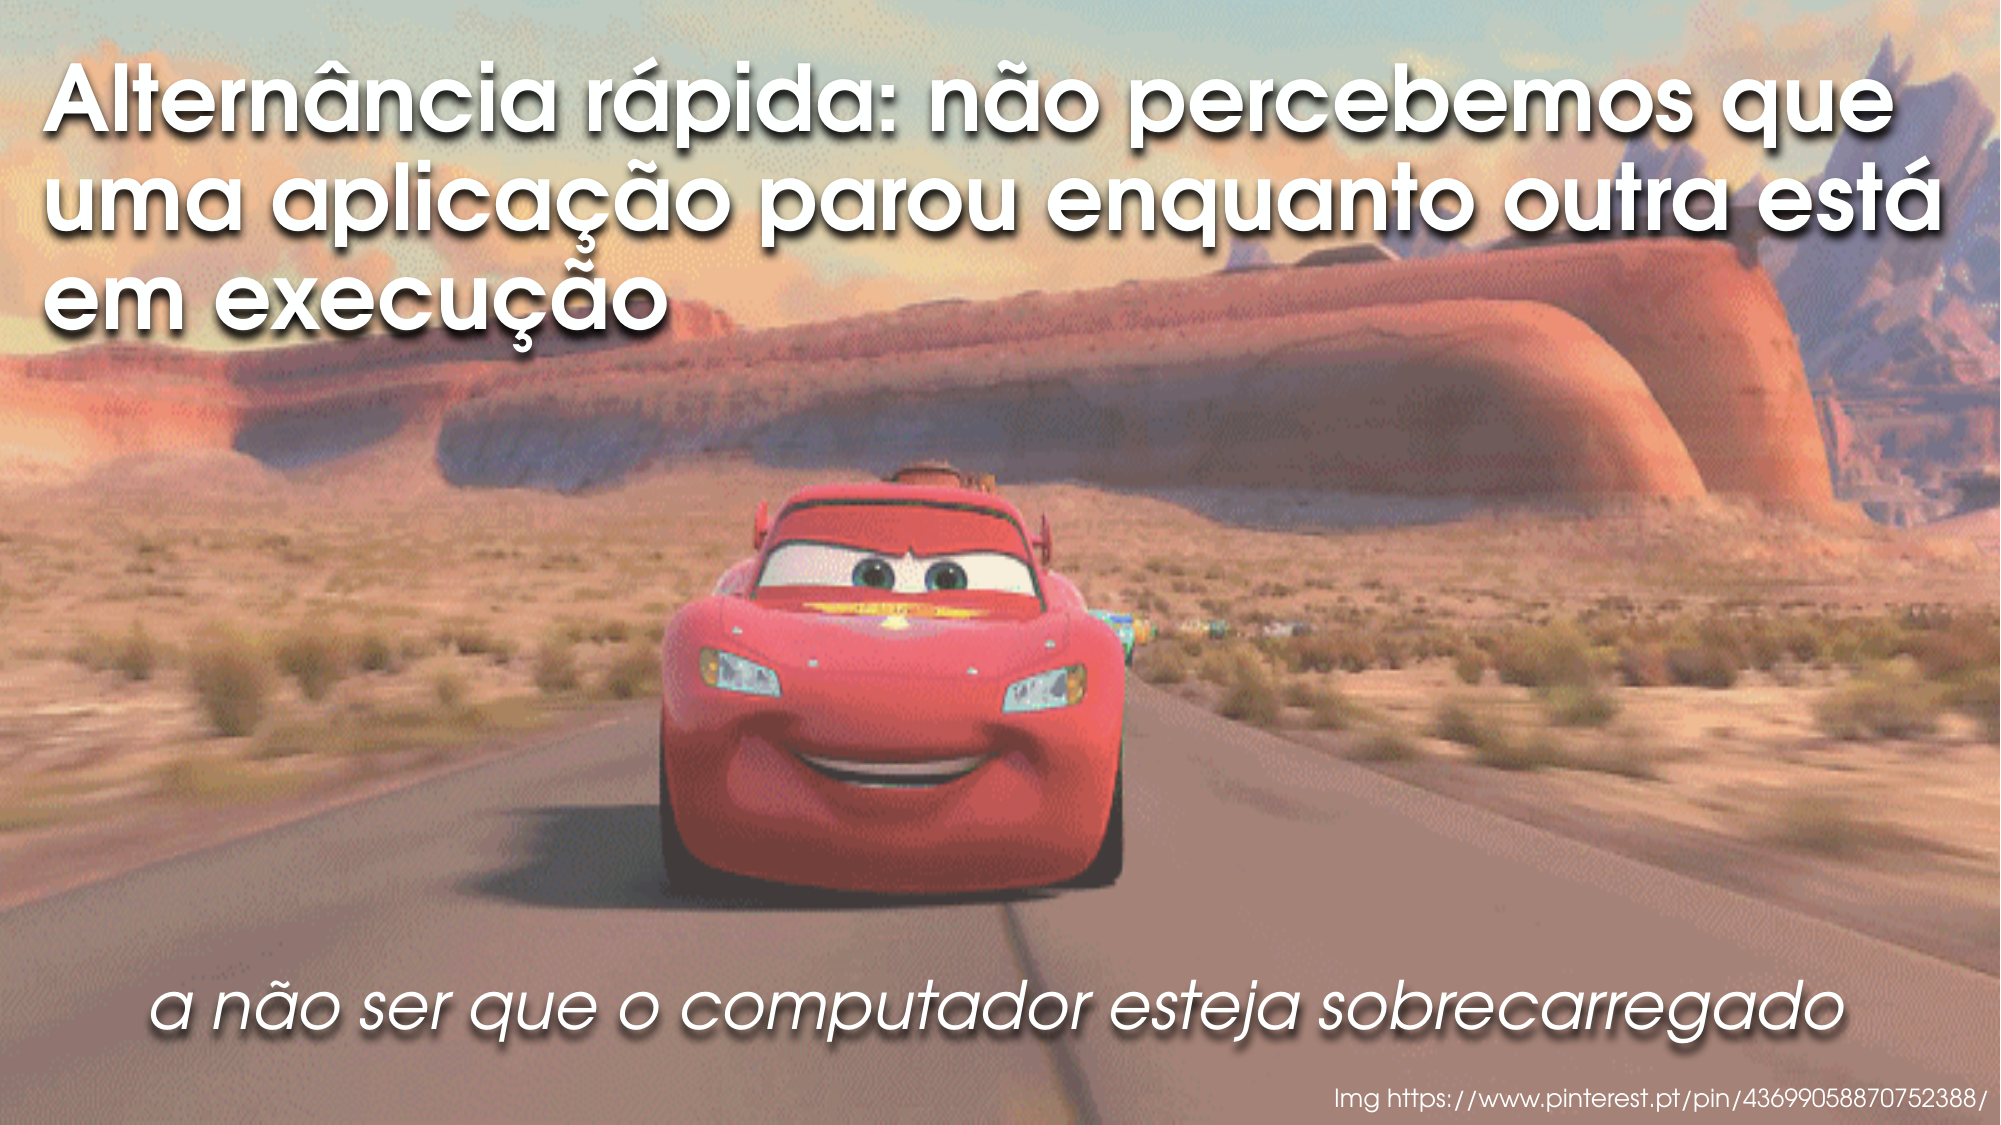

Alternância rápida: não percebemos que uma aplicação parou enquanto outra está em execução

a não ser que o computador esteja sobrecarregado
10
Img https://www.pinterest.pt/pin/43699058870752388/